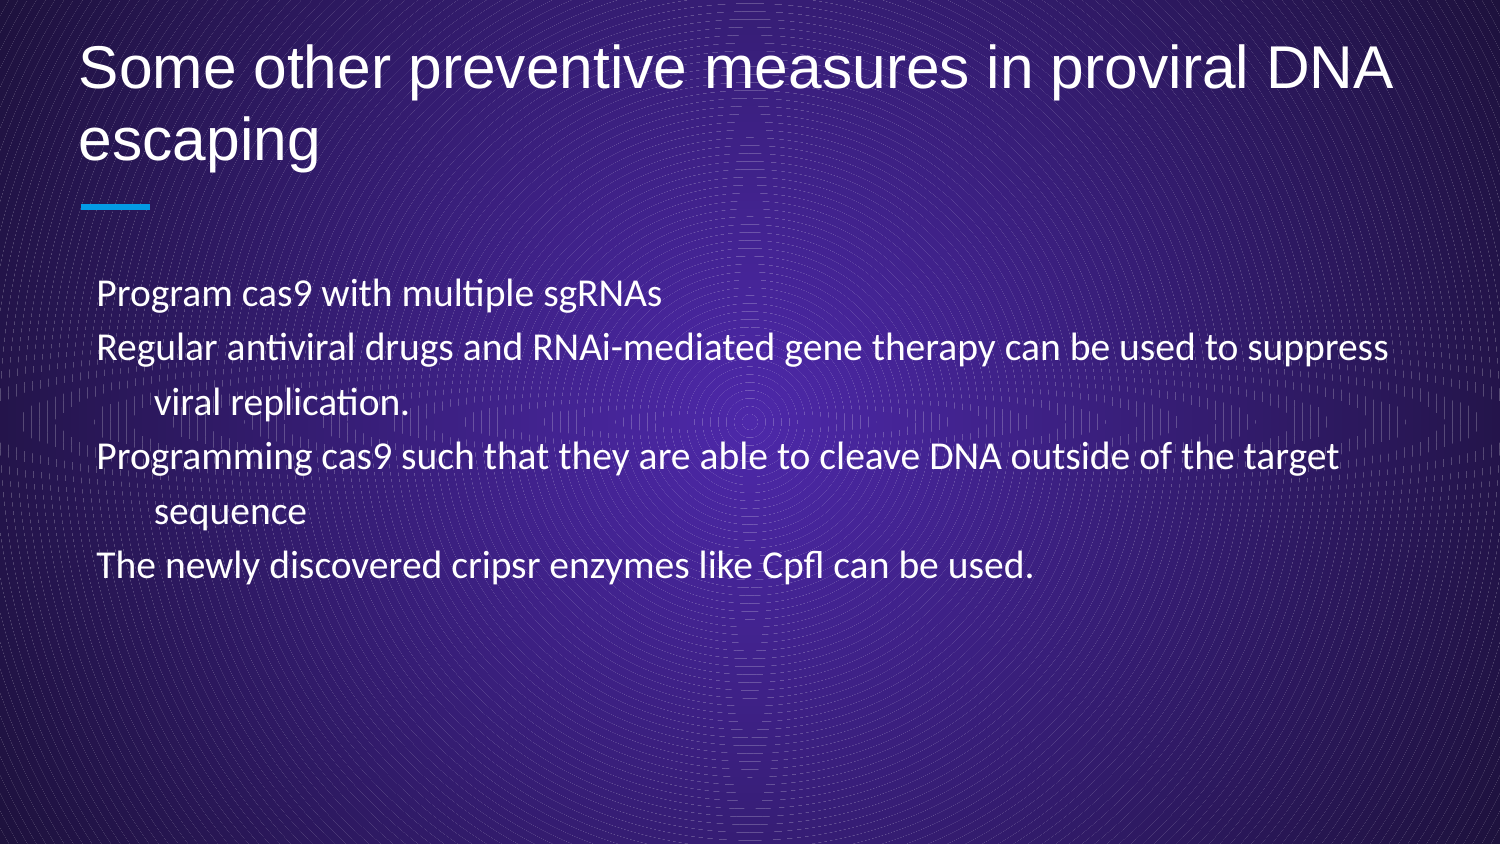

# Some other preventive measures in proviral DNA escaping
Program cas9 with multiple sgRNAs
Regular antiviral drugs and RNAi-mediated gene therapy can be used to suppress viral replication.
Programming cas9 such that they are able to cleave DNA outside of the target sequence
The newly discovered cripsr enzymes like Cpfl can be used.